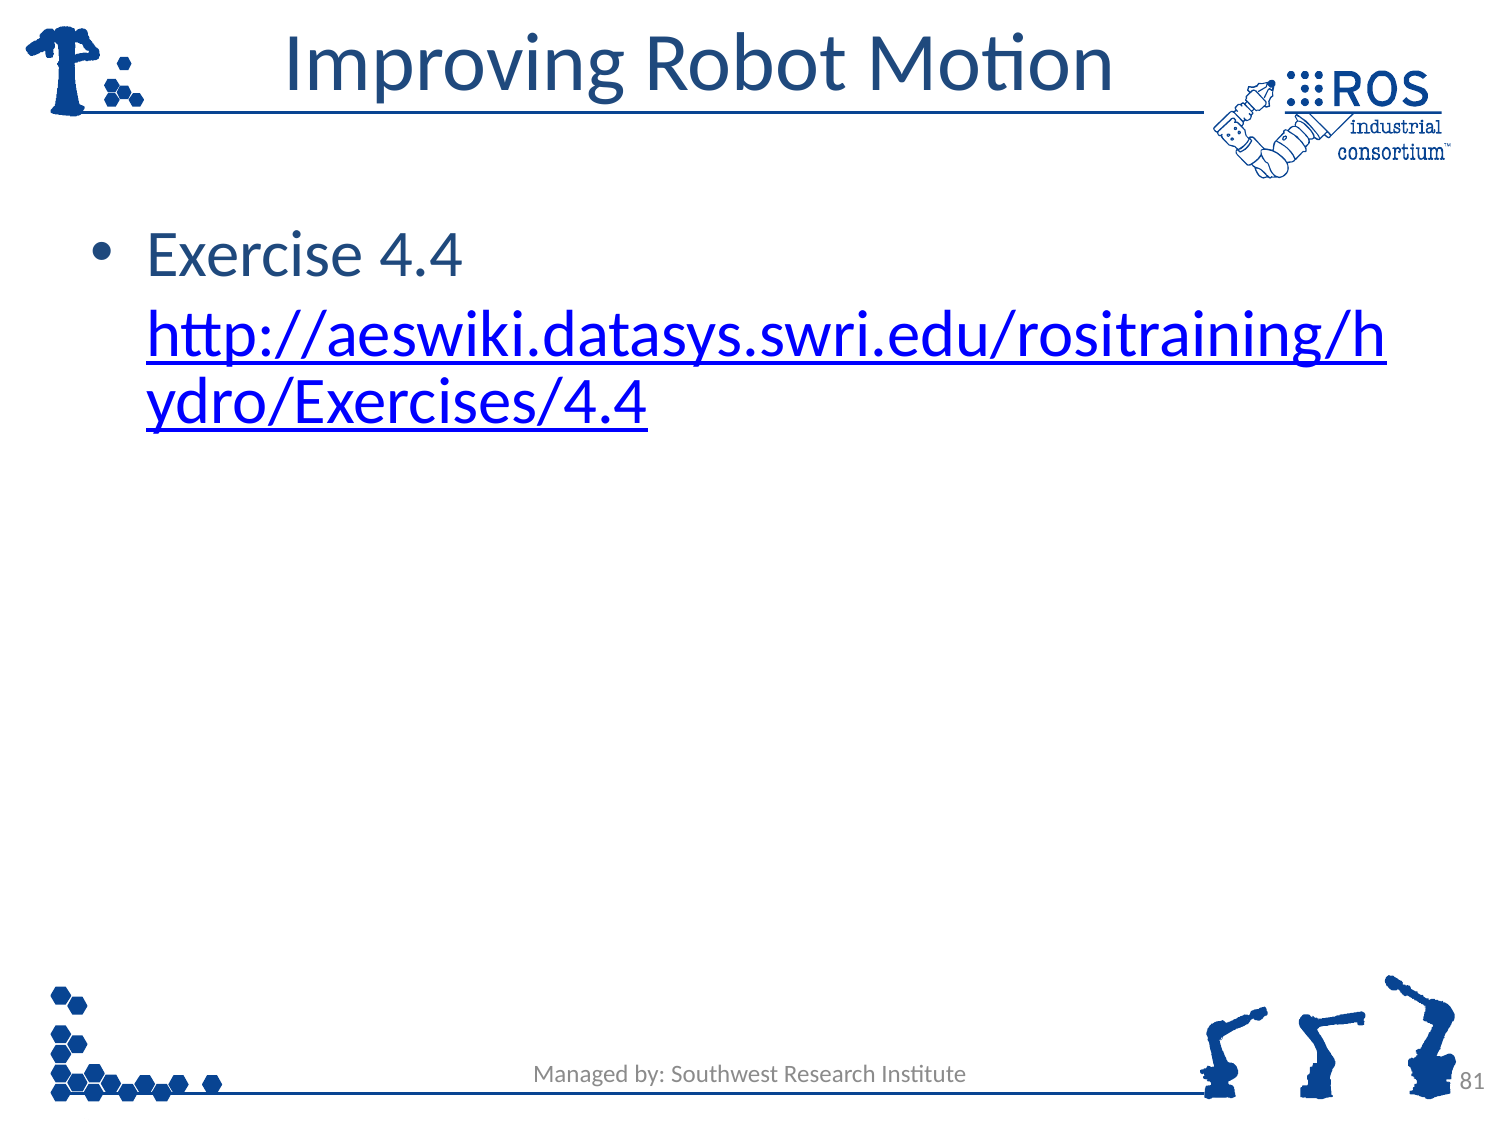

# Improving Robot Motion
Exercise 4.4 http://aeswiki.datasys.swri.edu/rositraining/hydro/Exercises/4.4

Managed by: Southwest Research Institute
81